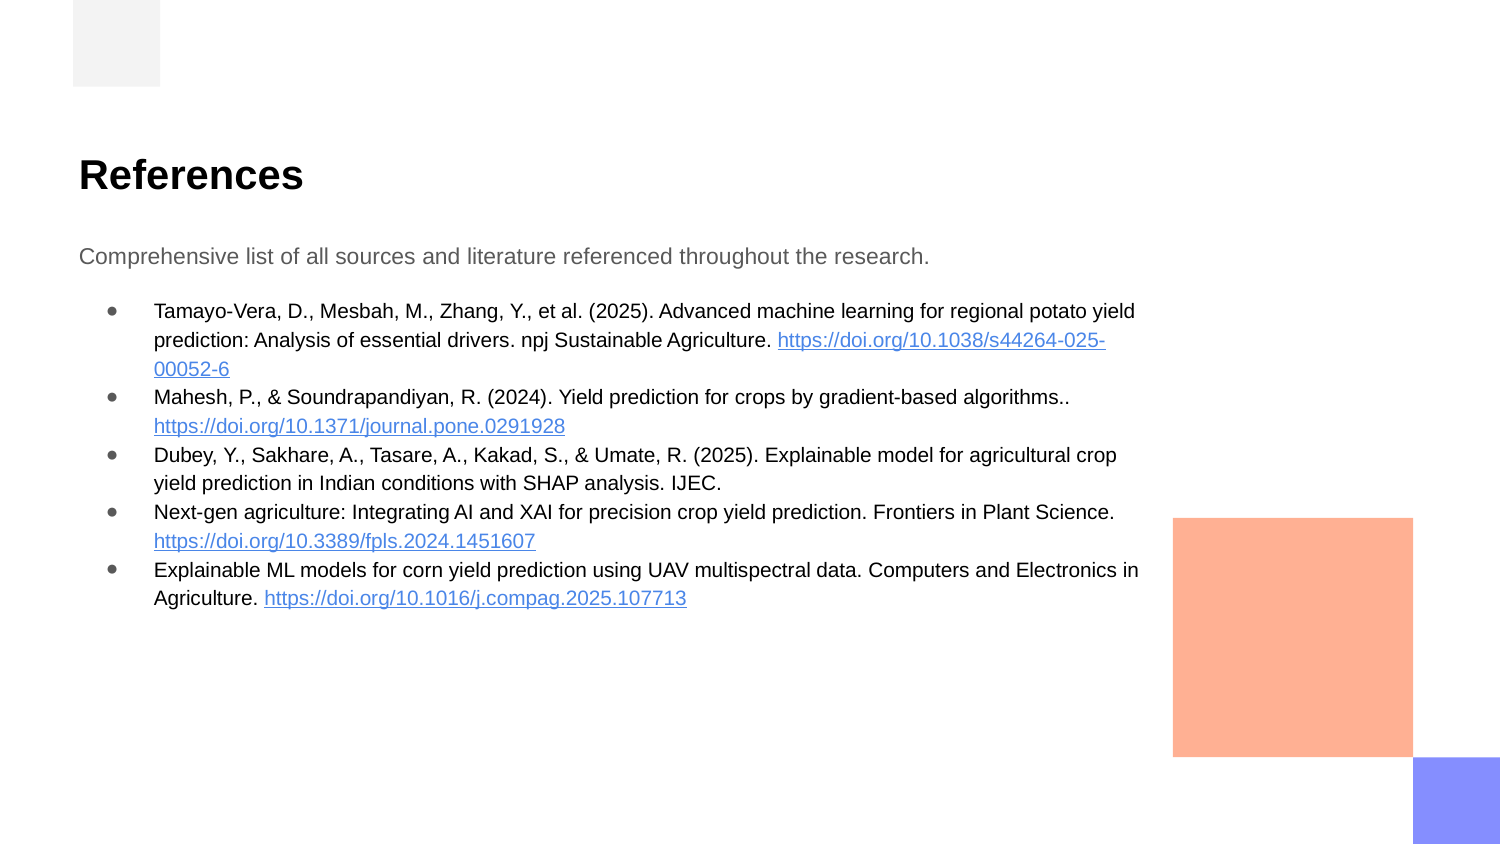

# References
Comprehensive list of all sources and literature referenced throughout the research.
Tamayo-Vera, D., Mesbah, M., Zhang, Y., et al. (2025). Advanced machine learning for regional potato yield prediction: Analysis of essential drivers. npj Sustainable Agriculture. https://doi.org/10.1038/s44264-025-00052-6
Mahesh, P., & Soundrapandiyan, R. (2024). Yield prediction for crops by gradient-based algorithms.. https://doi.org/10.1371/journal.pone.0291928
Dubey, Y., Sakhare, A., Tasare, A., Kakad, S., & Umate, R. (2025). Explainable model for agricultural crop yield prediction in Indian conditions with SHAP analysis. IJEC.
Next-gen agriculture: Integrating AI and XAI for precision crop yield prediction. Frontiers in Plant Science. https://doi.org/10.3389/fpls.2024.1451607
Explainable ML models for corn yield prediction using UAV multispectral data. Computers and Electronics in Agriculture. https://doi.org/10.1016/j.compag.2025.107713